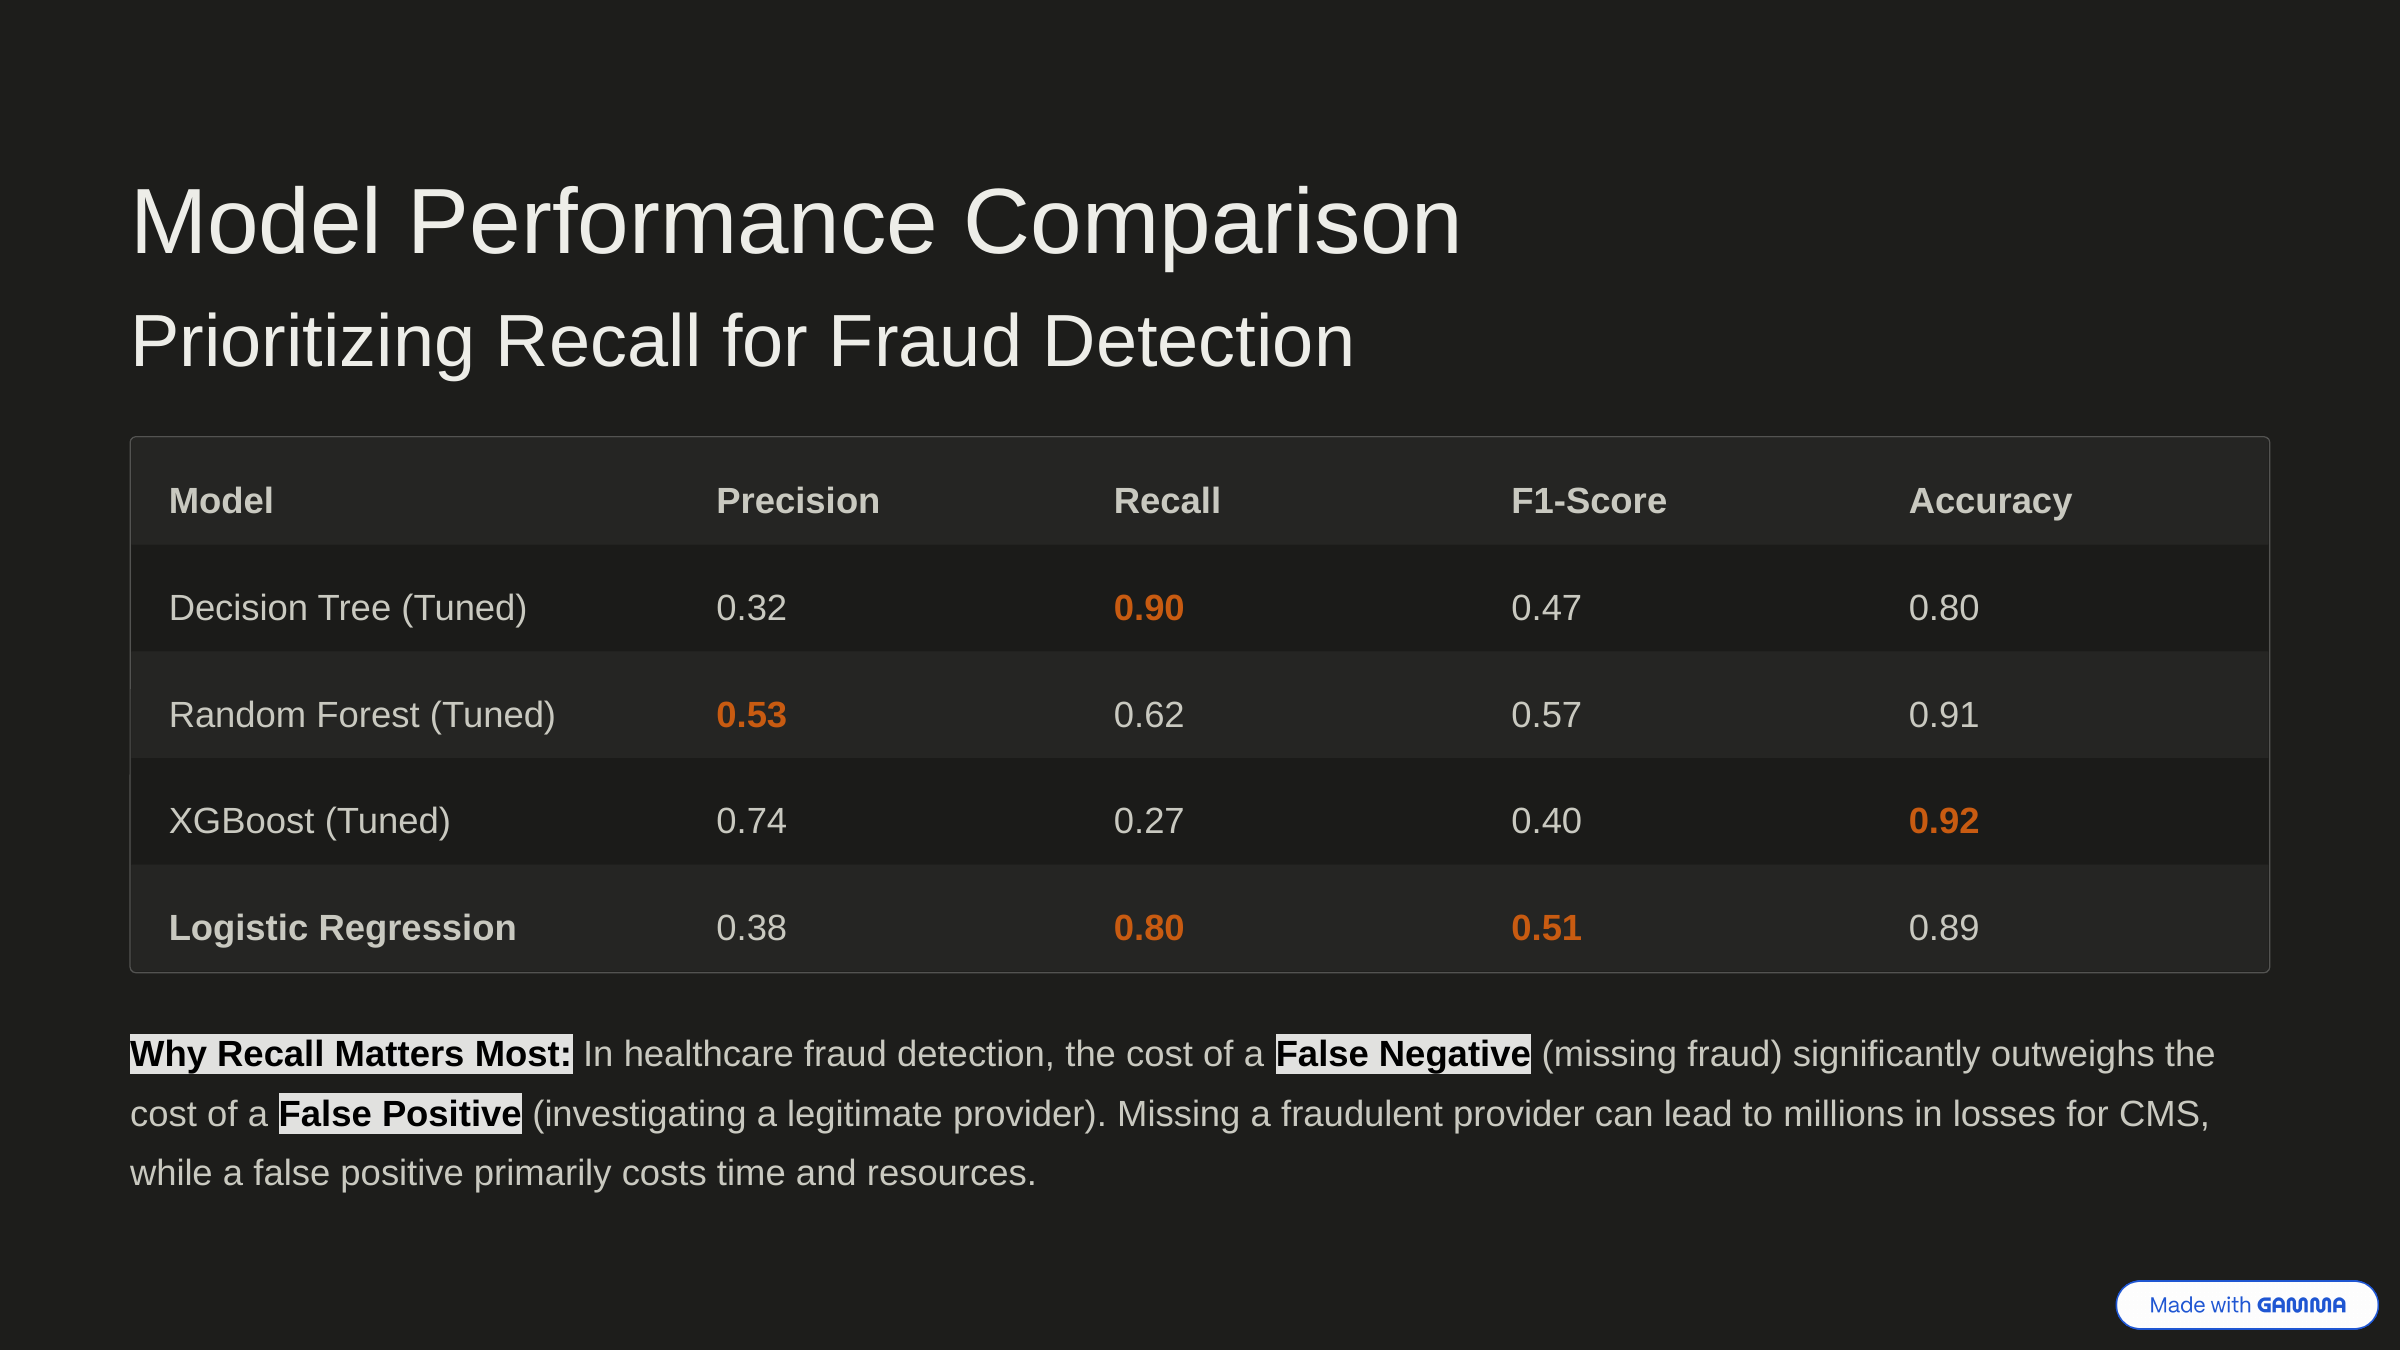

Model Performance Comparison
Prioritizing Recall for Fraud Detection

Model
Precision
Recall
F1-Score
Accuracy

Decision Tree (Tuned)
0.32
0.90
0.47
0.80

Random Forest (Tuned)
0.53
0.62
0.57
0.91

XGBoost (Tuned)
0.74
0.27
0.40
0.92

Logistic Regression
0.38
0.80
0.51
0.89
Why Recall Matters Most: In healthcare fraud detection, the cost of a False Negative (missing fraud) significantly outweighs the cost of a False Positive (investigating a legitimate provider). Missing a fraudulent provider can lead to millions in losses for CMS, while a false positive primarily costs time and resources.